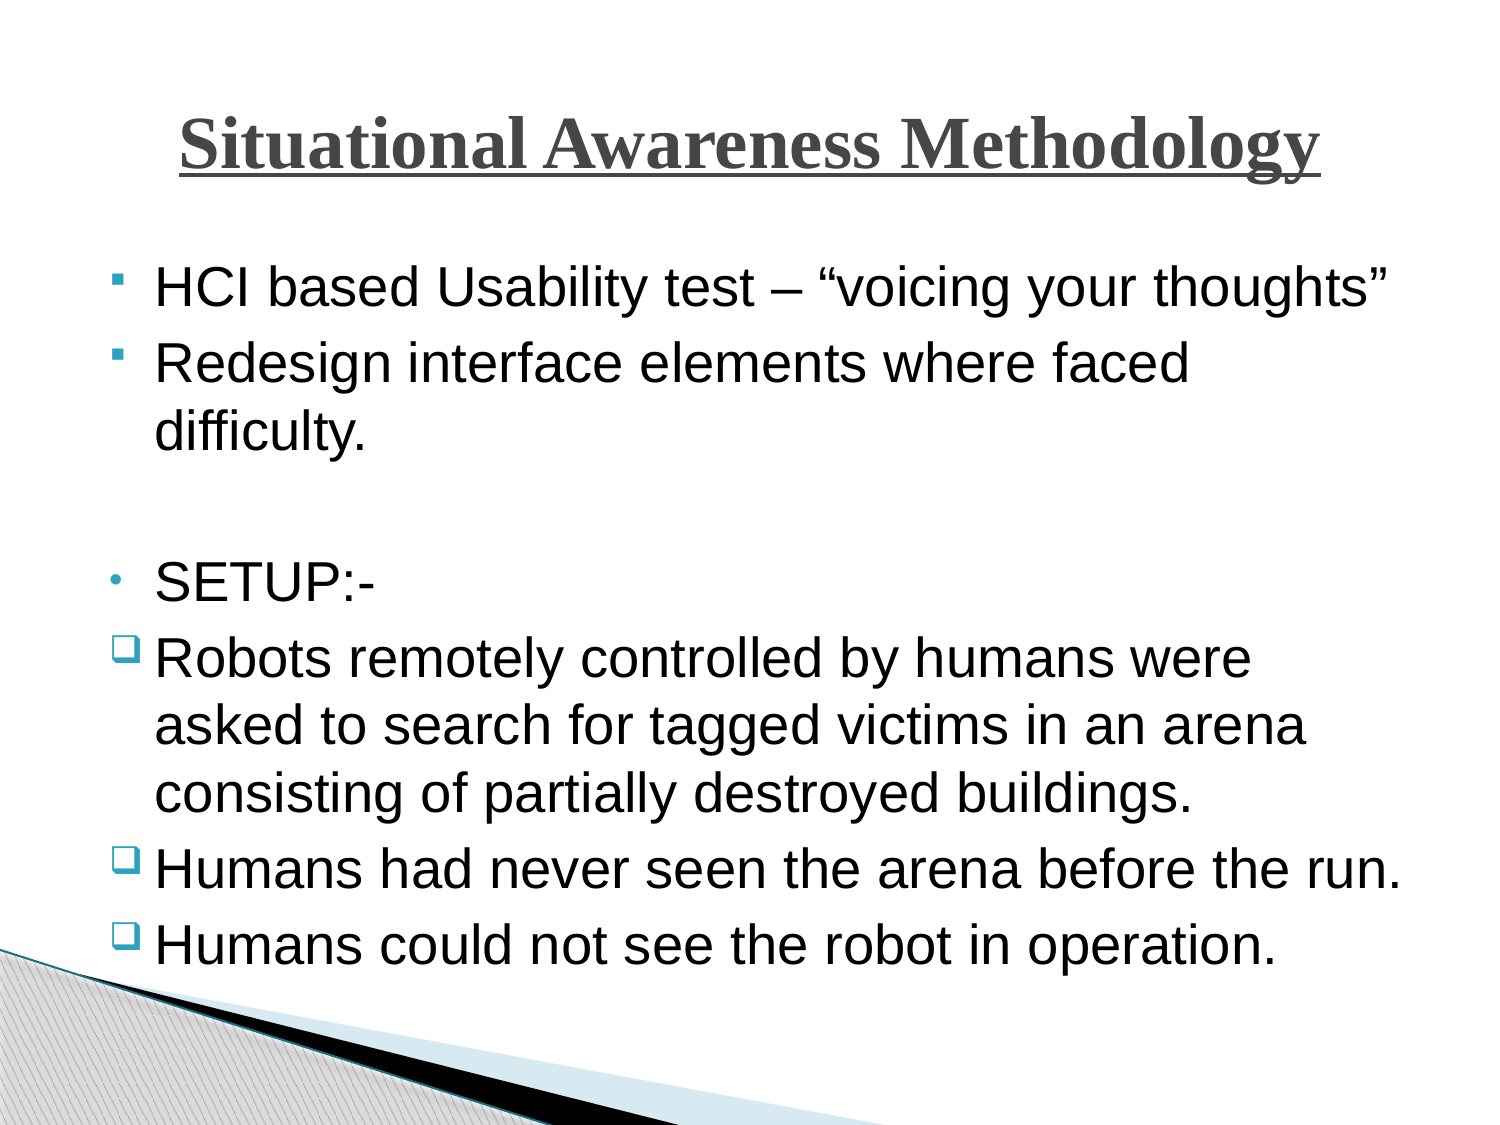

# Situational Awareness Methodology
HCI based Usability test – “voicing your thoughts”
Redesign interface elements where faced difficulty.

SETUP:-
Robots remotely controlled by humans were asked to search for tagged victims in an arena consisting of partially destroyed buildings.
Humans had never seen the arena before the run.
Humans could not see the robot in operation.